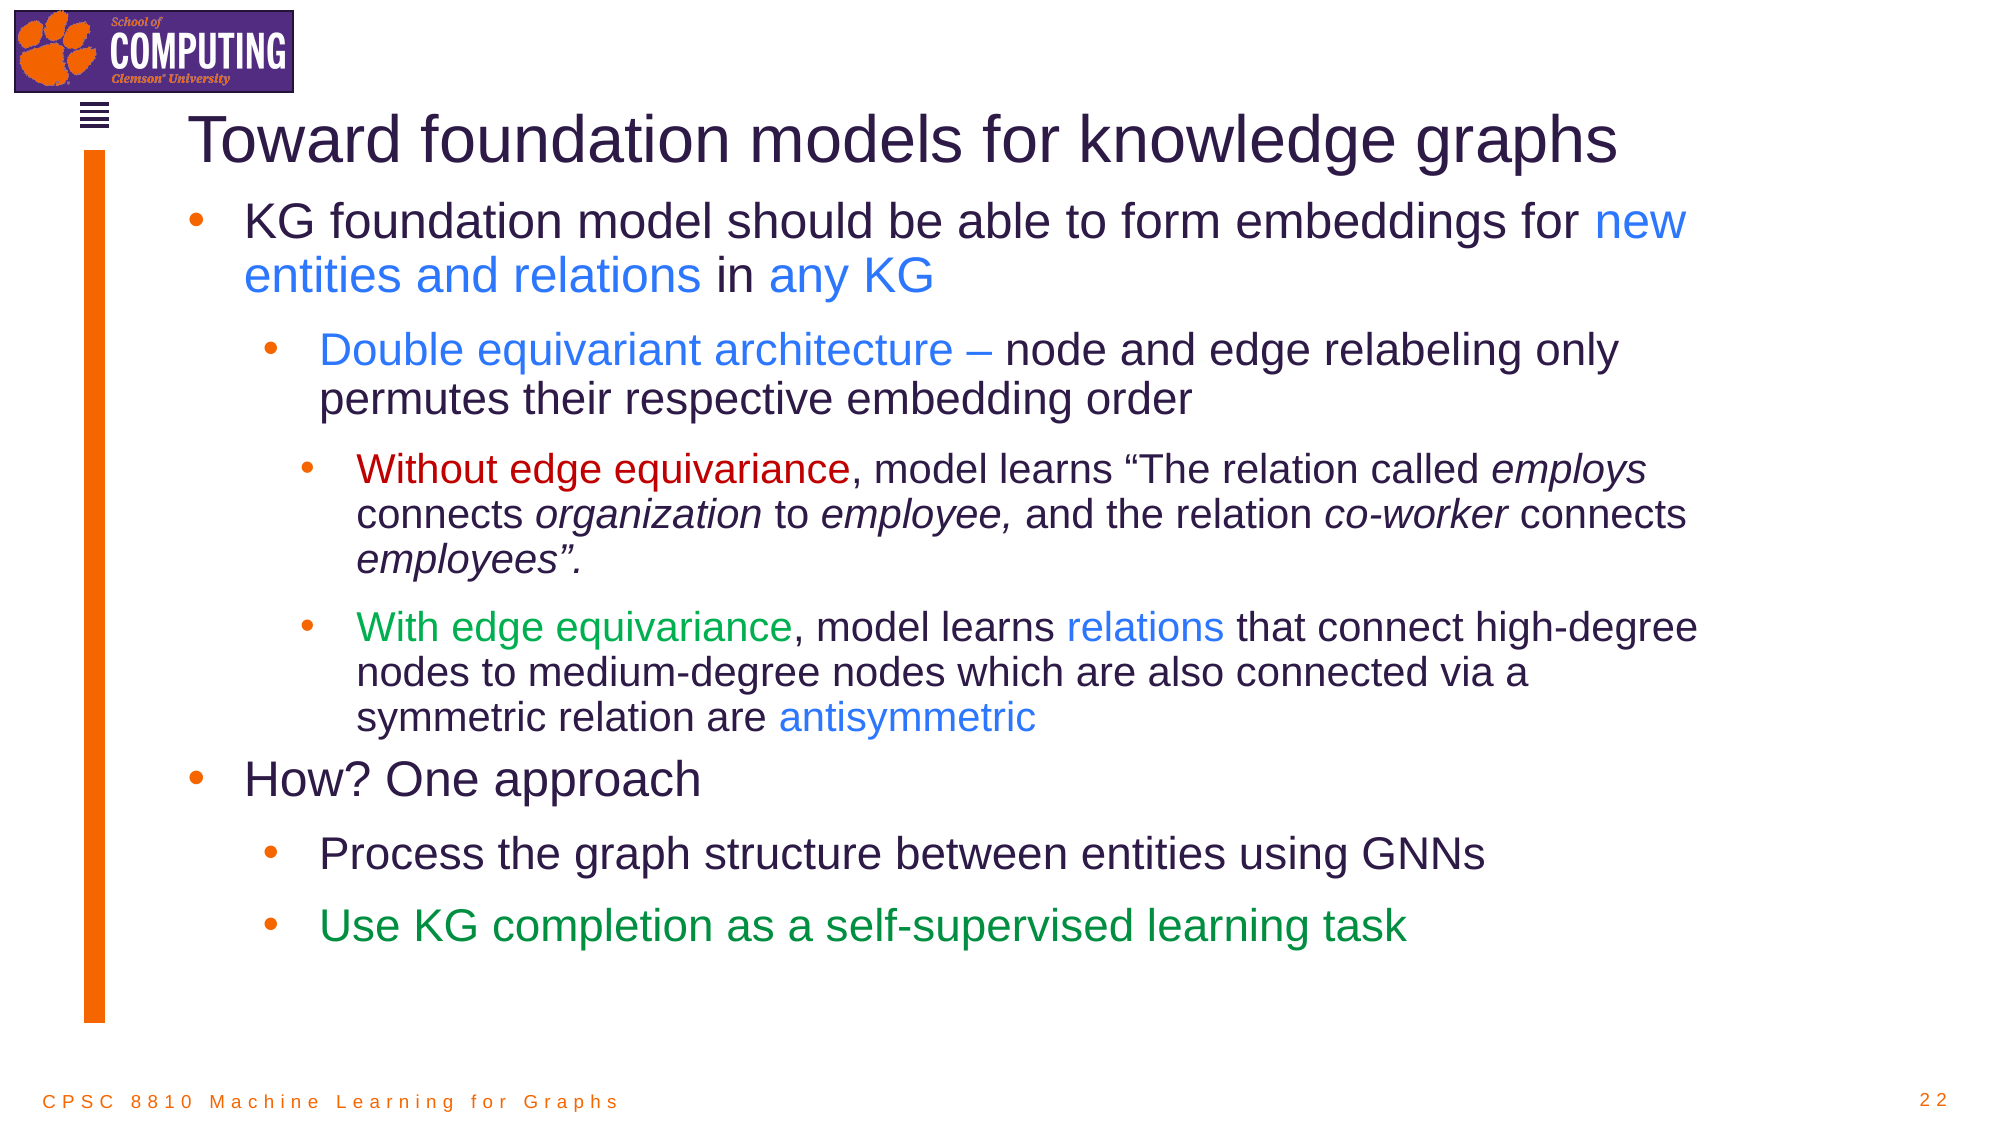

# Toward foundation models for knowledge graphs
KG foundation model should be able to form embeddings for new entities and relations in any KG
Double equivariant architecture – node and edge relabeling only permutes their respective embedding order
Without edge equivariance, model learns “The relation called employs connects organization to employee, and the relation co-worker connects employees”.
With edge equivariance, model learns relations that connect high-degree nodes to medium-degree nodes which are also connected via a symmetric relation are antisymmetric
How? One approach
Process the graph structure between entities using GNNs
Use KG completion as a self-supervised learning task